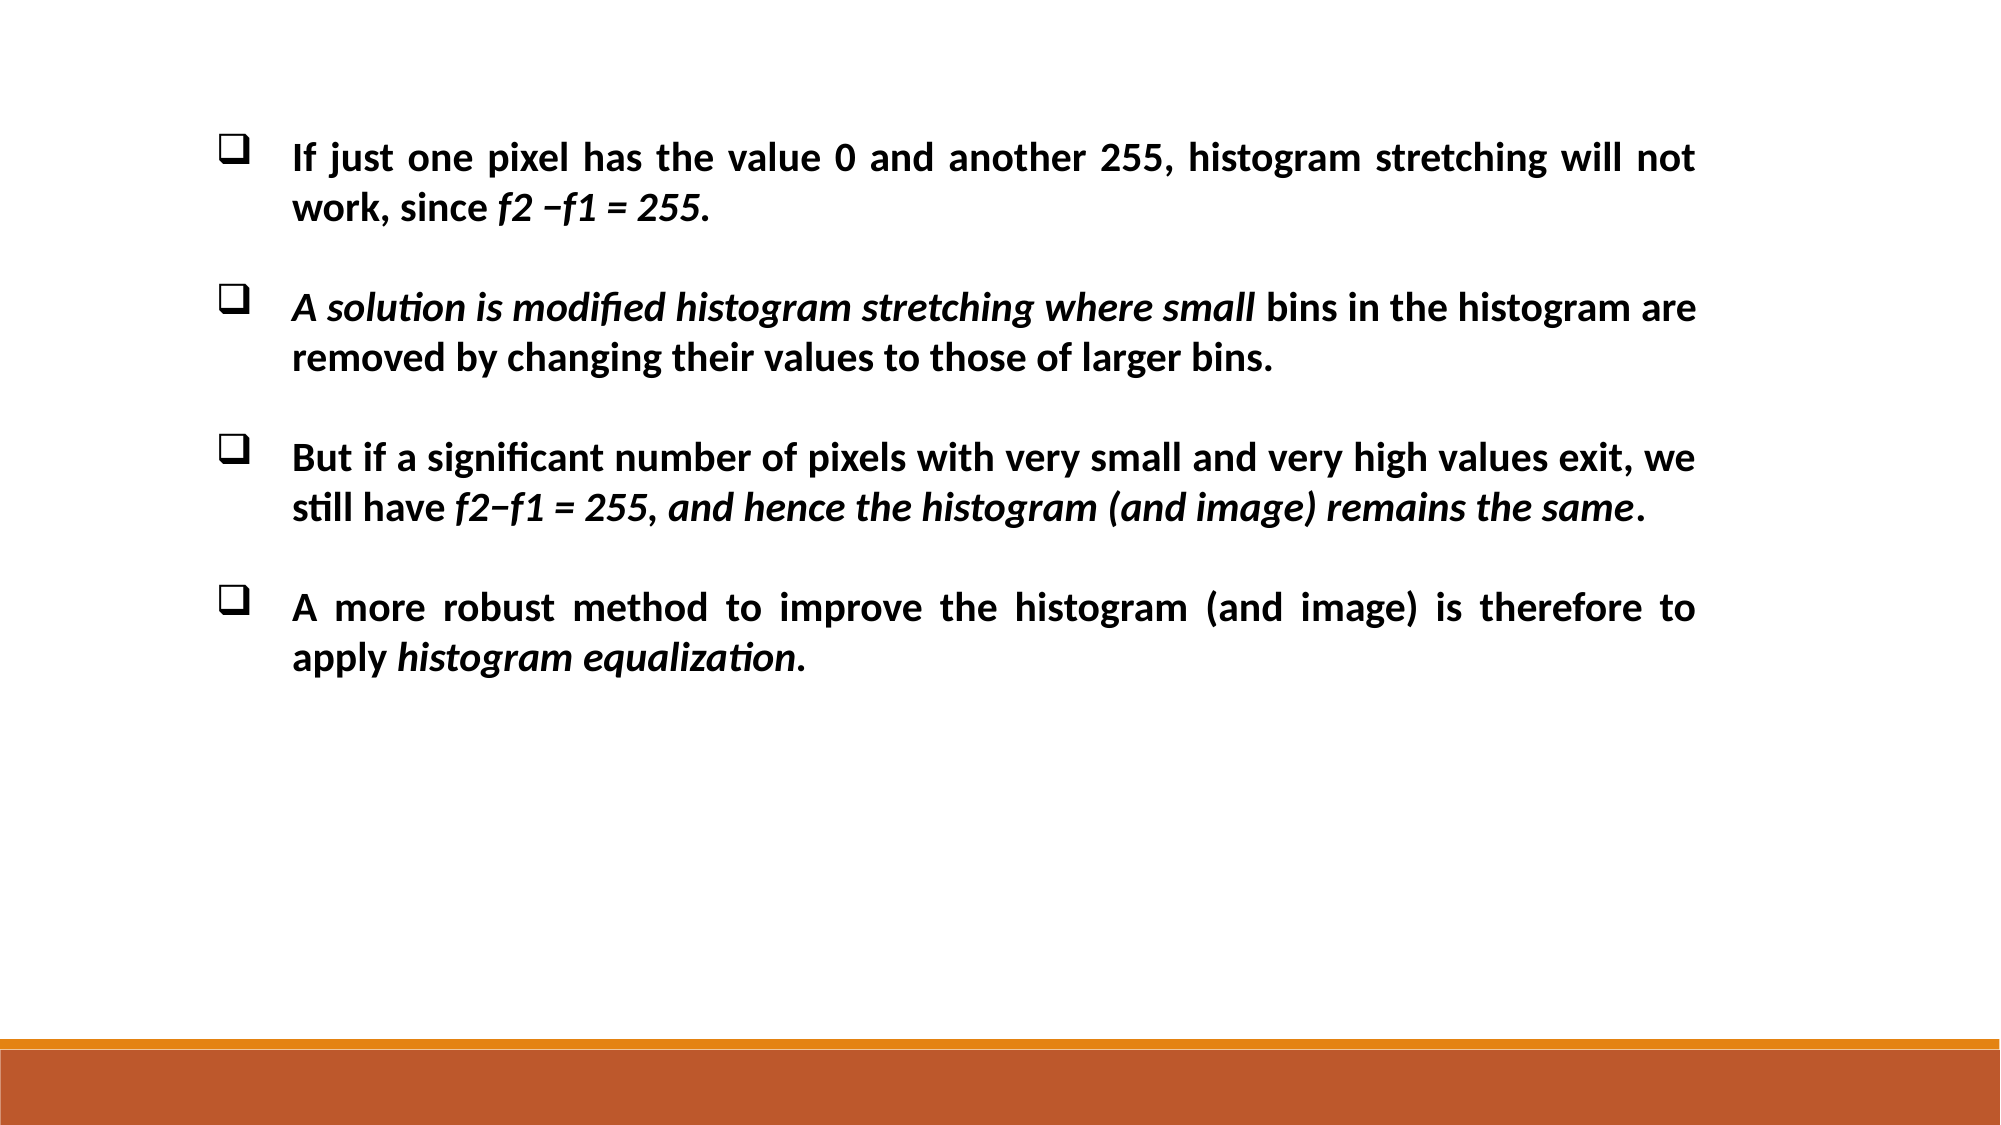

If just one pixel has the value 0 and another 255, histogram stretching will not work, since f2 −f1 = 255.

A solution is modified histogram stretching where small bins in the histogram are removed by changing their values to those of larger bins.

But if a significant number of pixels with very small and very high values exit, we still have f2−f1 = 255, and hence the histogram (and image) remains the same.

A more robust method to improve the histogram (and image) is therefore to apply histogram equalization.